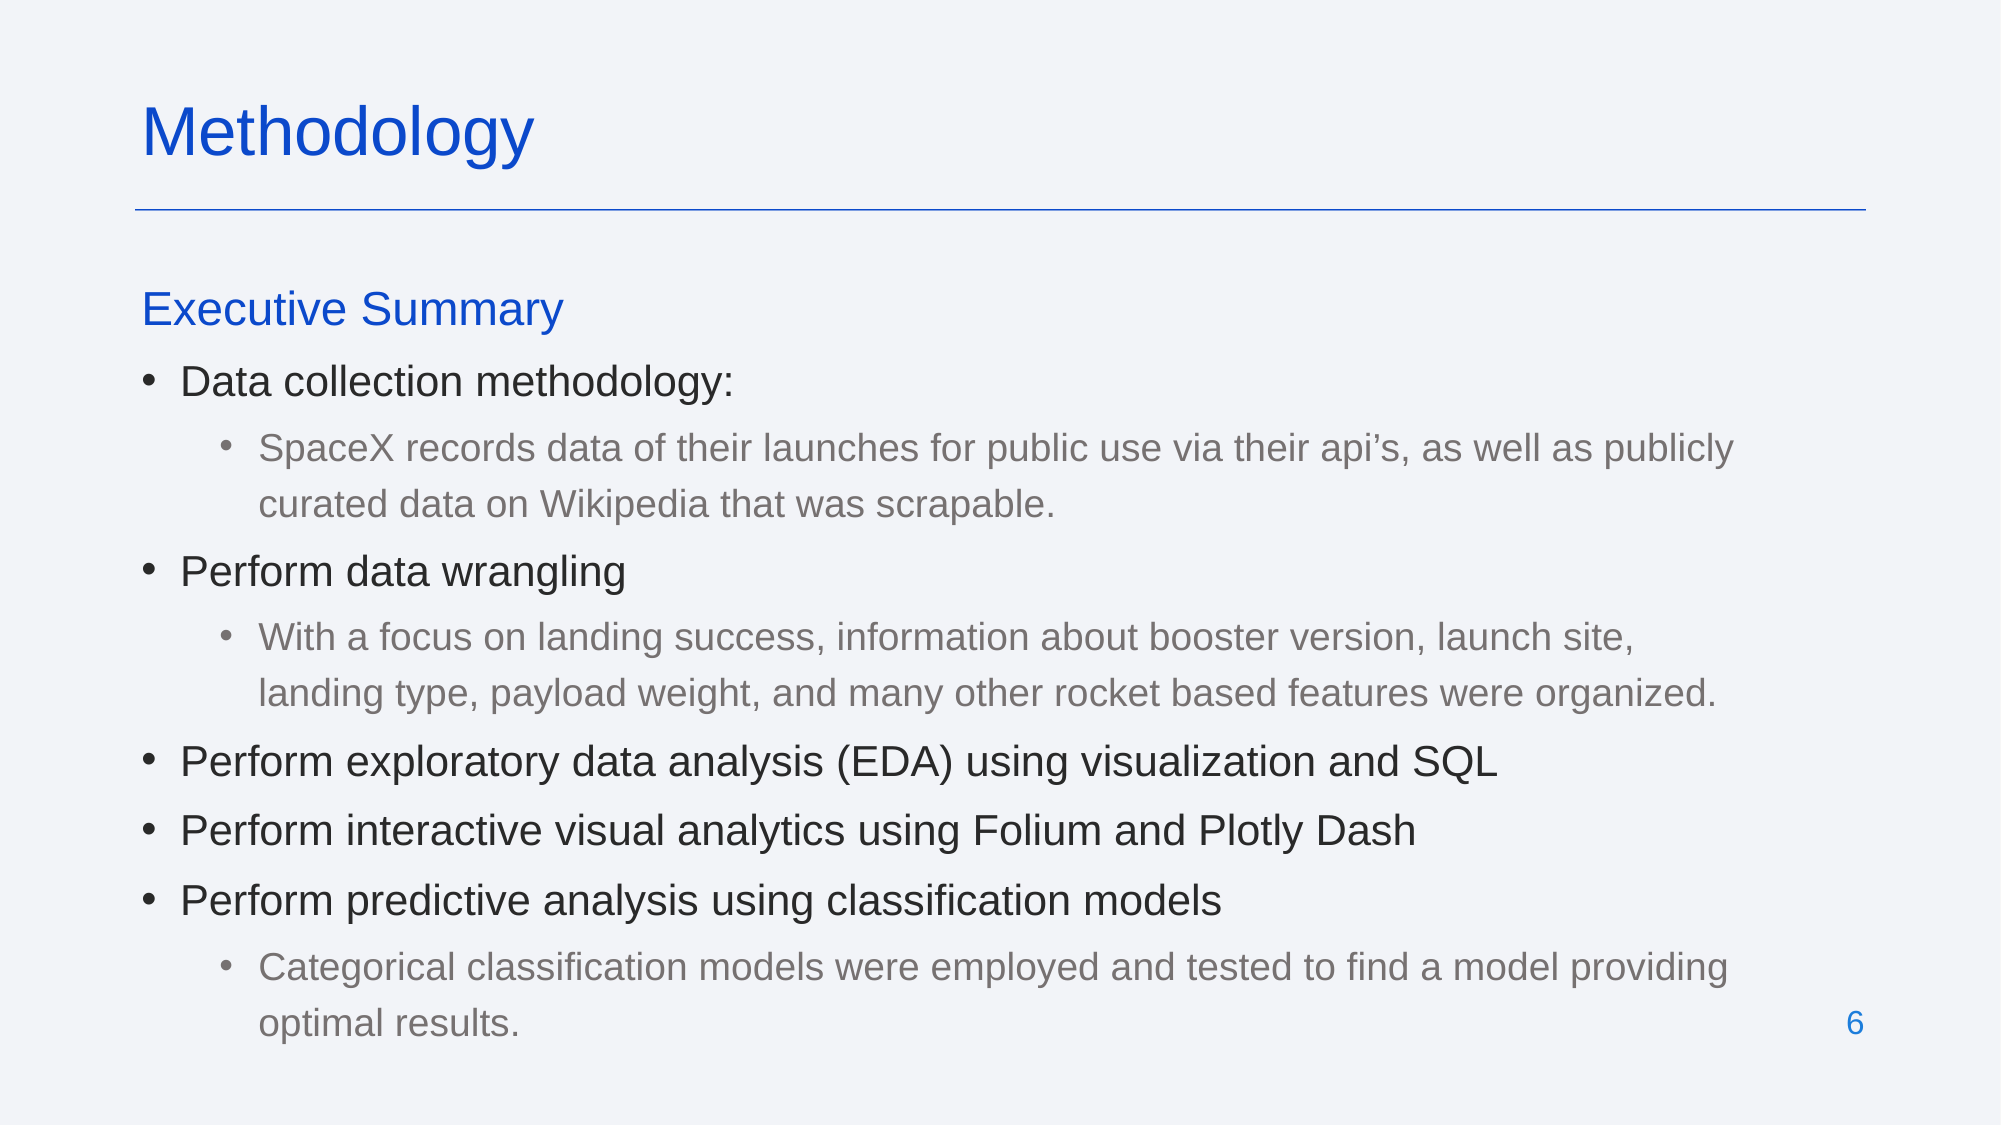

Methodology
Executive Summary
Data collection methodology:
SpaceX records data of their launches for public use via their api’s, as well as publicly curated data on Wikipedia that was scrapable.
Perform data wrangling
With a focus on landing success, information about booster version, launch site, landing type, payload weight, and many other rocket based features were organized.
Perform exploratory data analysis (EDA) using visualization and SQL
Perform interactive visual analytics using Folium and Plotly Dash
Perform predictive analysis using classification models
Categorical classification models were employed and tested to find a model providing optimal results.

6